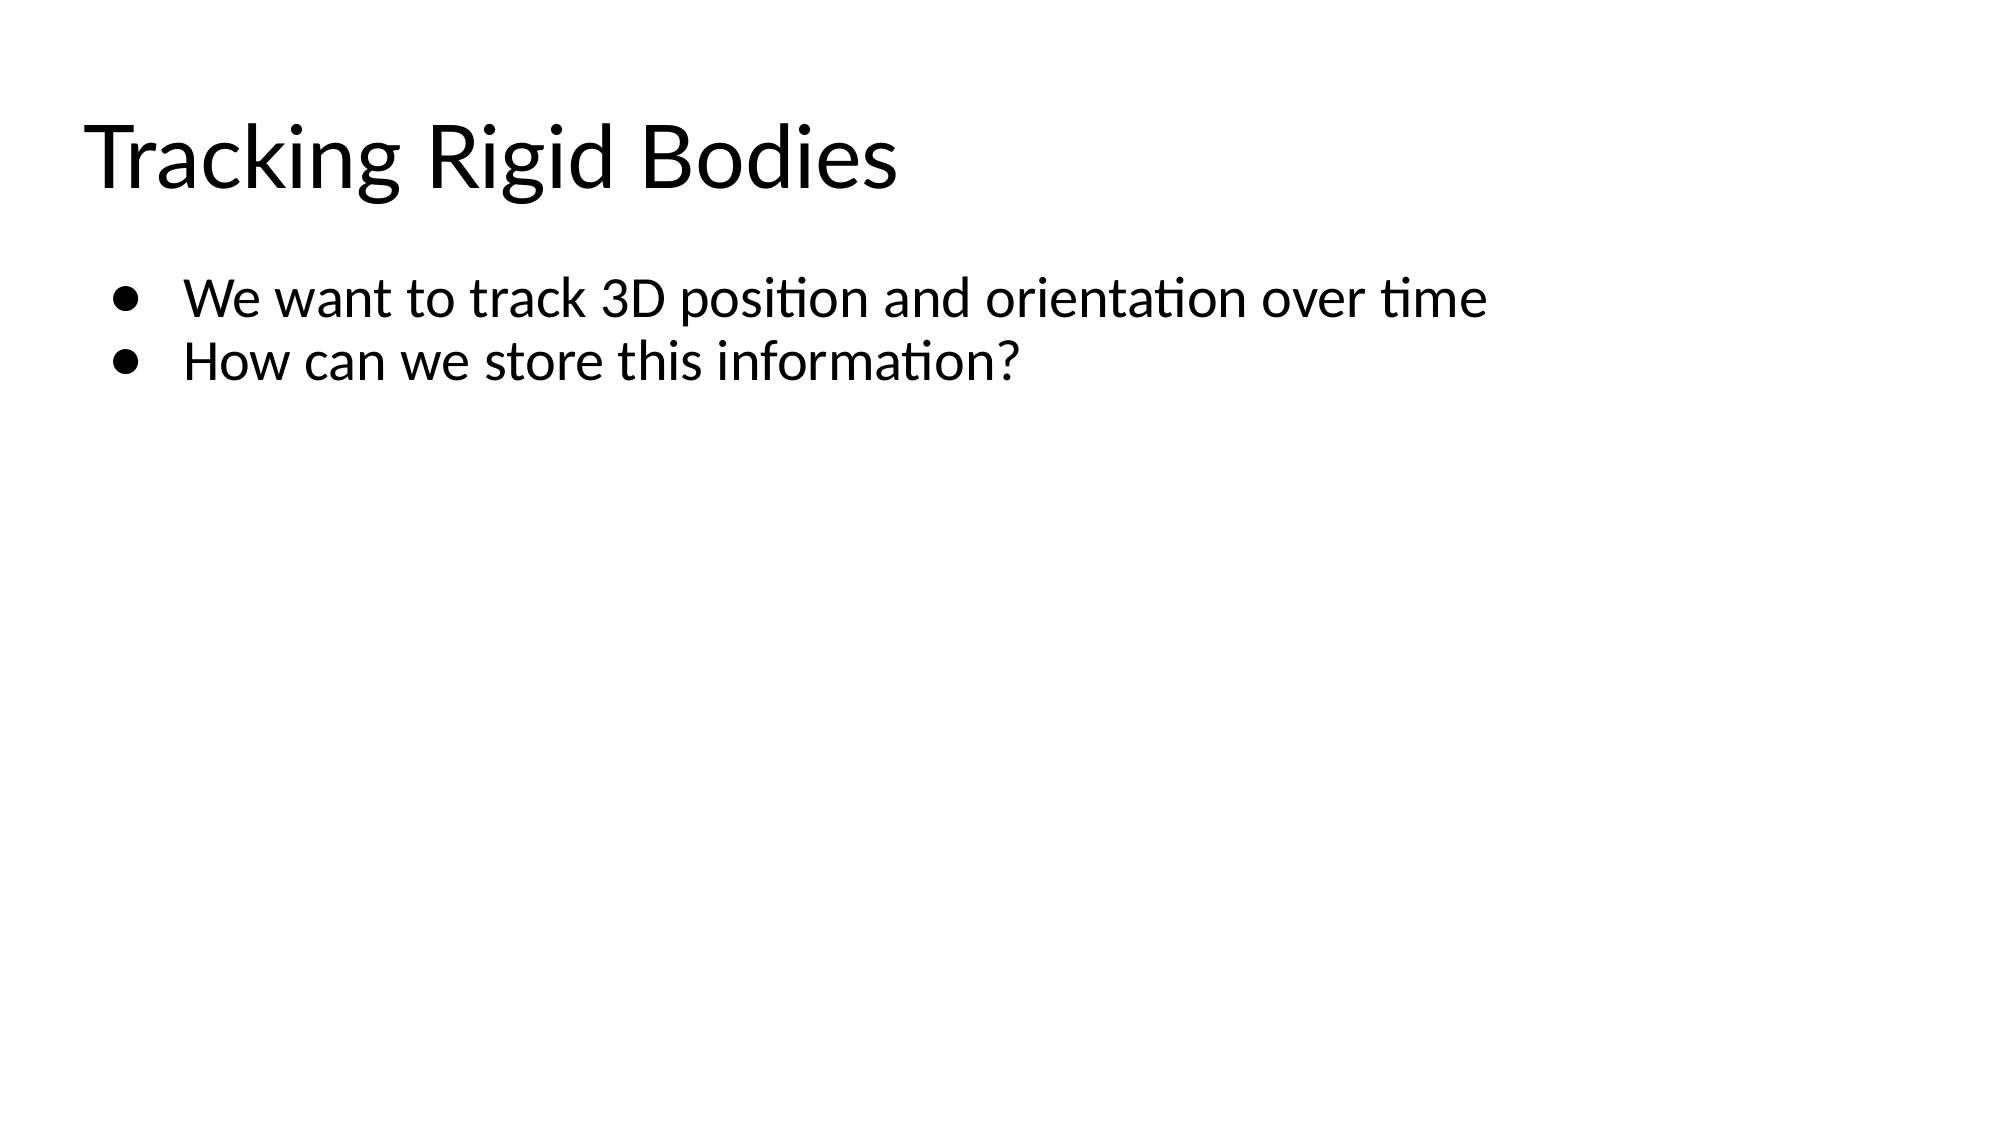

# Tracking Rigid Bodies
We want to track 3D position and orientation over time
How can we store this information?